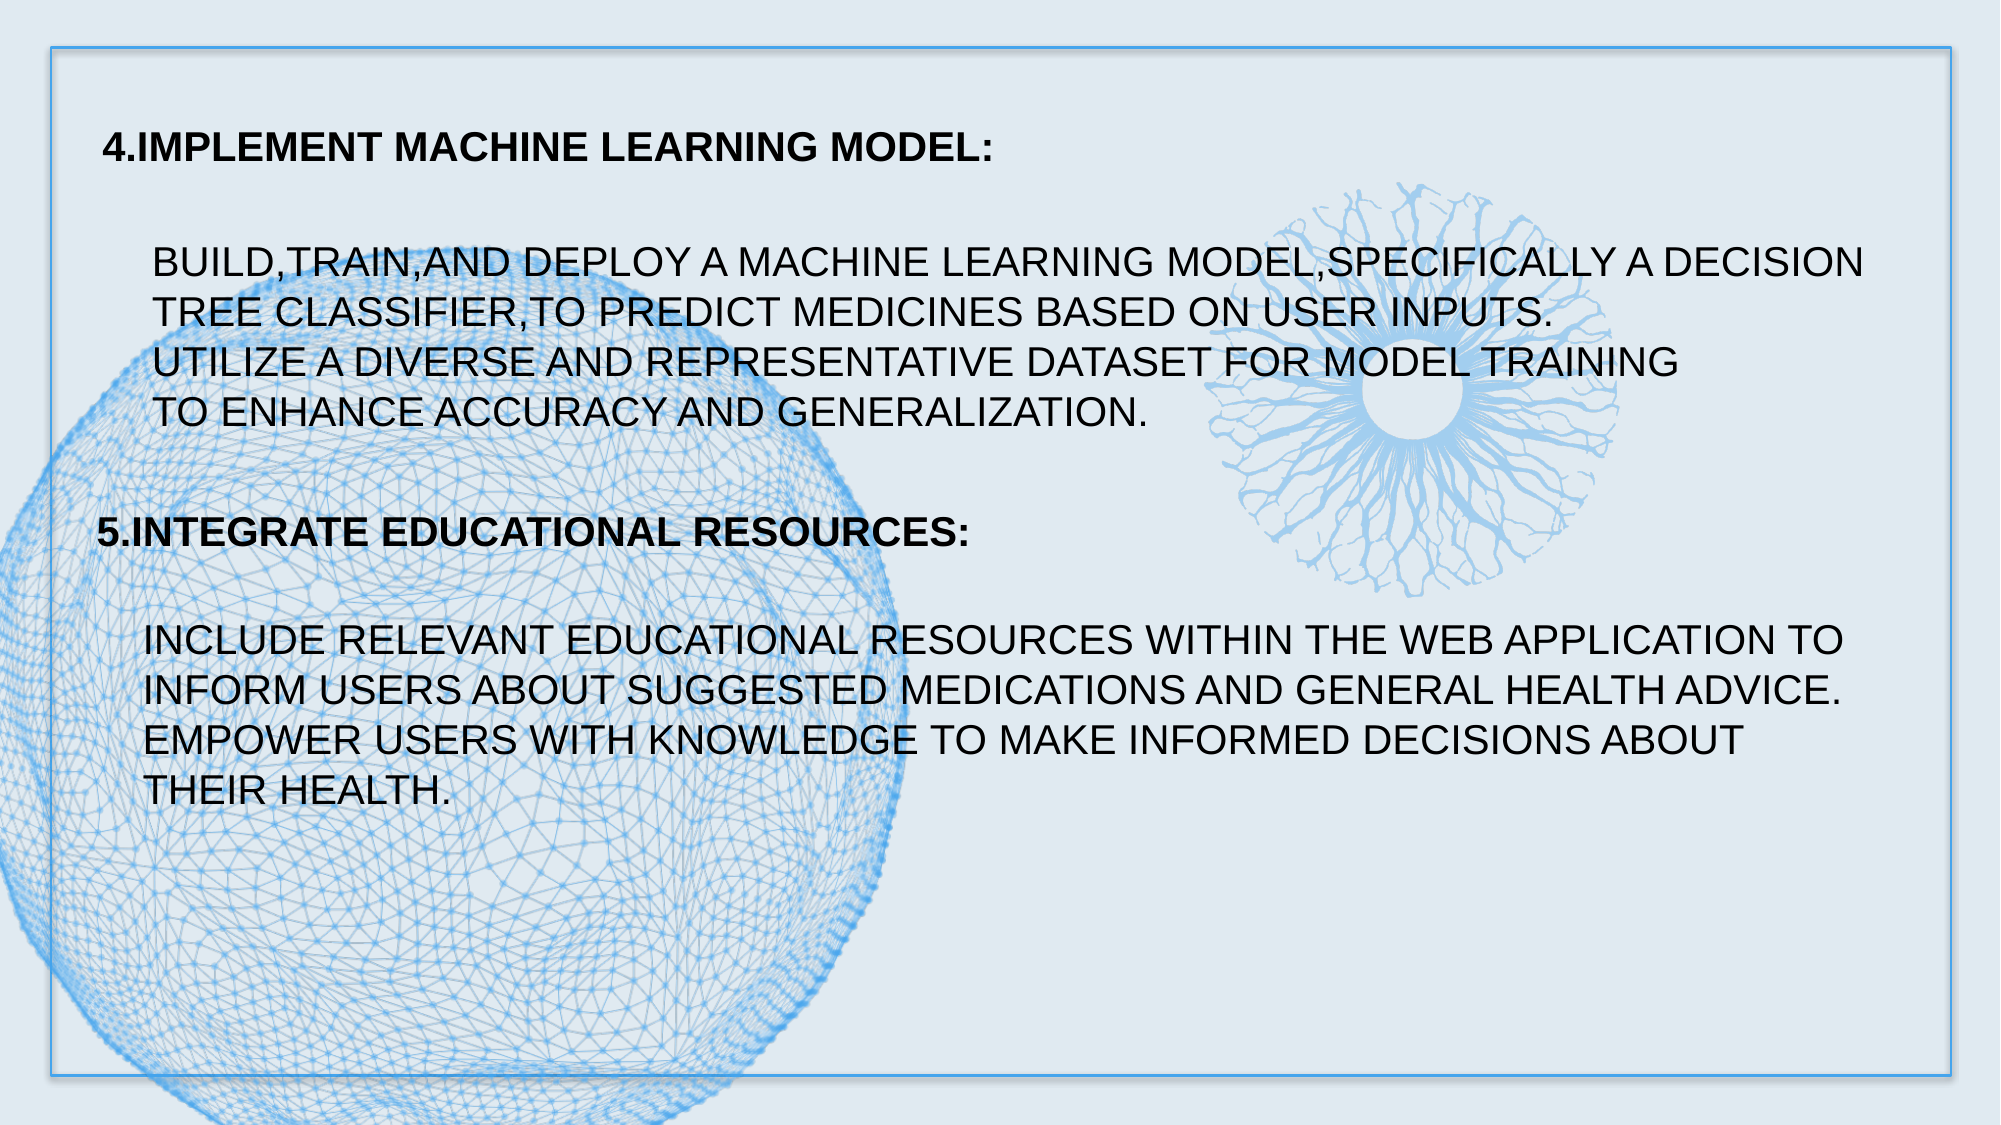

# 4.IMPLEMENT MACHINE LEARNING MODEL:
BUILD,TRAIN,AND DEPLOY A MACHINE LEARNING MODEL,SPECIFICALLY A DECISION
TREE CLASSIFIER,TO PREDICT MEDICINES BASED ON USER INPUTS.
UTILIZE A DIVERSE AND REPRESENTATIVE DATASET FOR MODEL TRAINING
TO ENHANCE ACCURACY AND GENERALIZATION.
5.INTEGRATE EDUCATIONAL RESOURCES:
INCLUDE RELEVANT EDUCATIONAL RESOURCES WITHIN THE WEB APPLICATION TO
INFORM USERS ABOUT SUGGESTED MEDICATIONS AND GENERAL HEALTH ADVICE.
EMPOWER USERS WITH KNOWLEDGE TO MAKE INFORMED DECISIONS ABOUT
THEIR HEALTH.